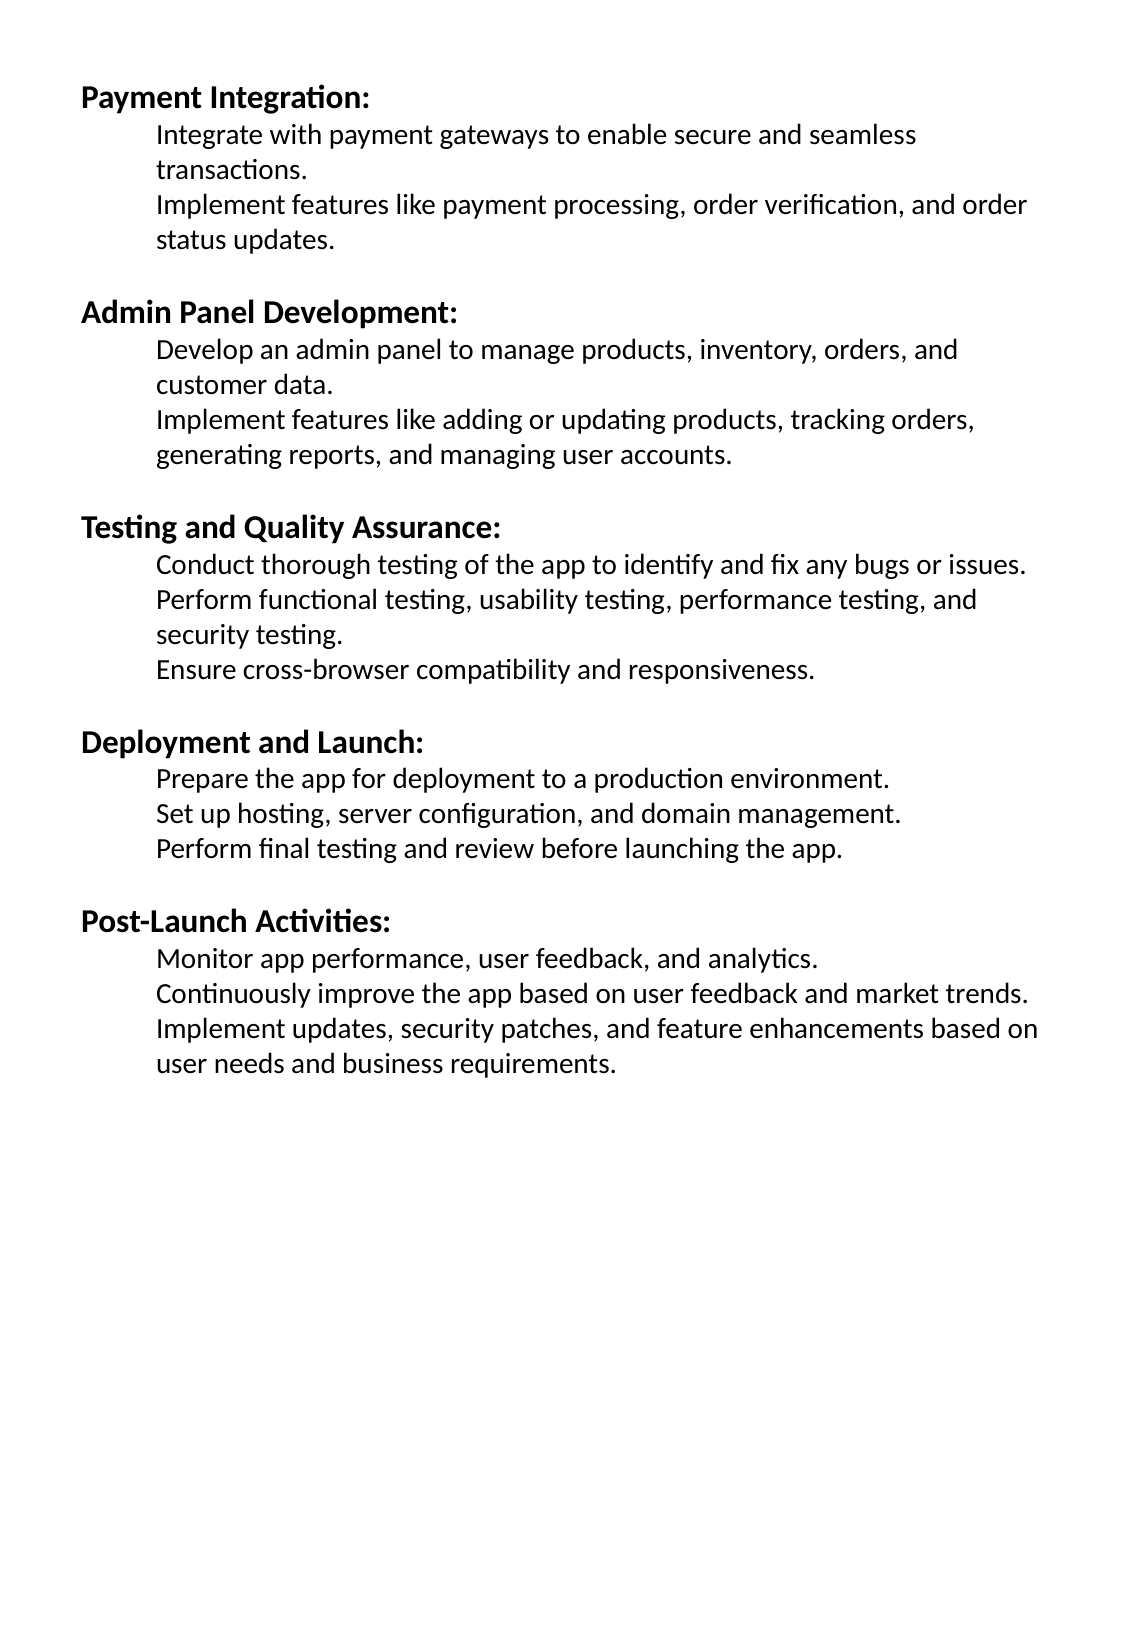

Payment Integration:
Integrate with payment gateways to enable secure and seamless transactions.
Implement features like payment processing, order verification, and order status updates.

Admin Panel Development:
Develop an admin panel to manage products, inventory, orders, and customer data.
Implement features like adding or updating products, tracking orders, generating reports, and managing user accounts.

Testing and Quality Assurance:
Conduct thorough testing of the app to identify and fix any bugs or issues.
Perform functional testing, usability testing, performance testing, and security testing.
Ensure cross-browser compatibility and responsiveness.

Deployment and Launch:
Prepare the app for deployment to a production environment.
Set up hosting, server configuration, and domain management.
Perform final testing and review before launching the app.

Post-Launch Activities:
Monitor app performance, user feedback, and analytics.
Continuously improve the app based on user feedback and market trends.
Implement updates, security patches, and feature enhancements based on user needs and business requirements.